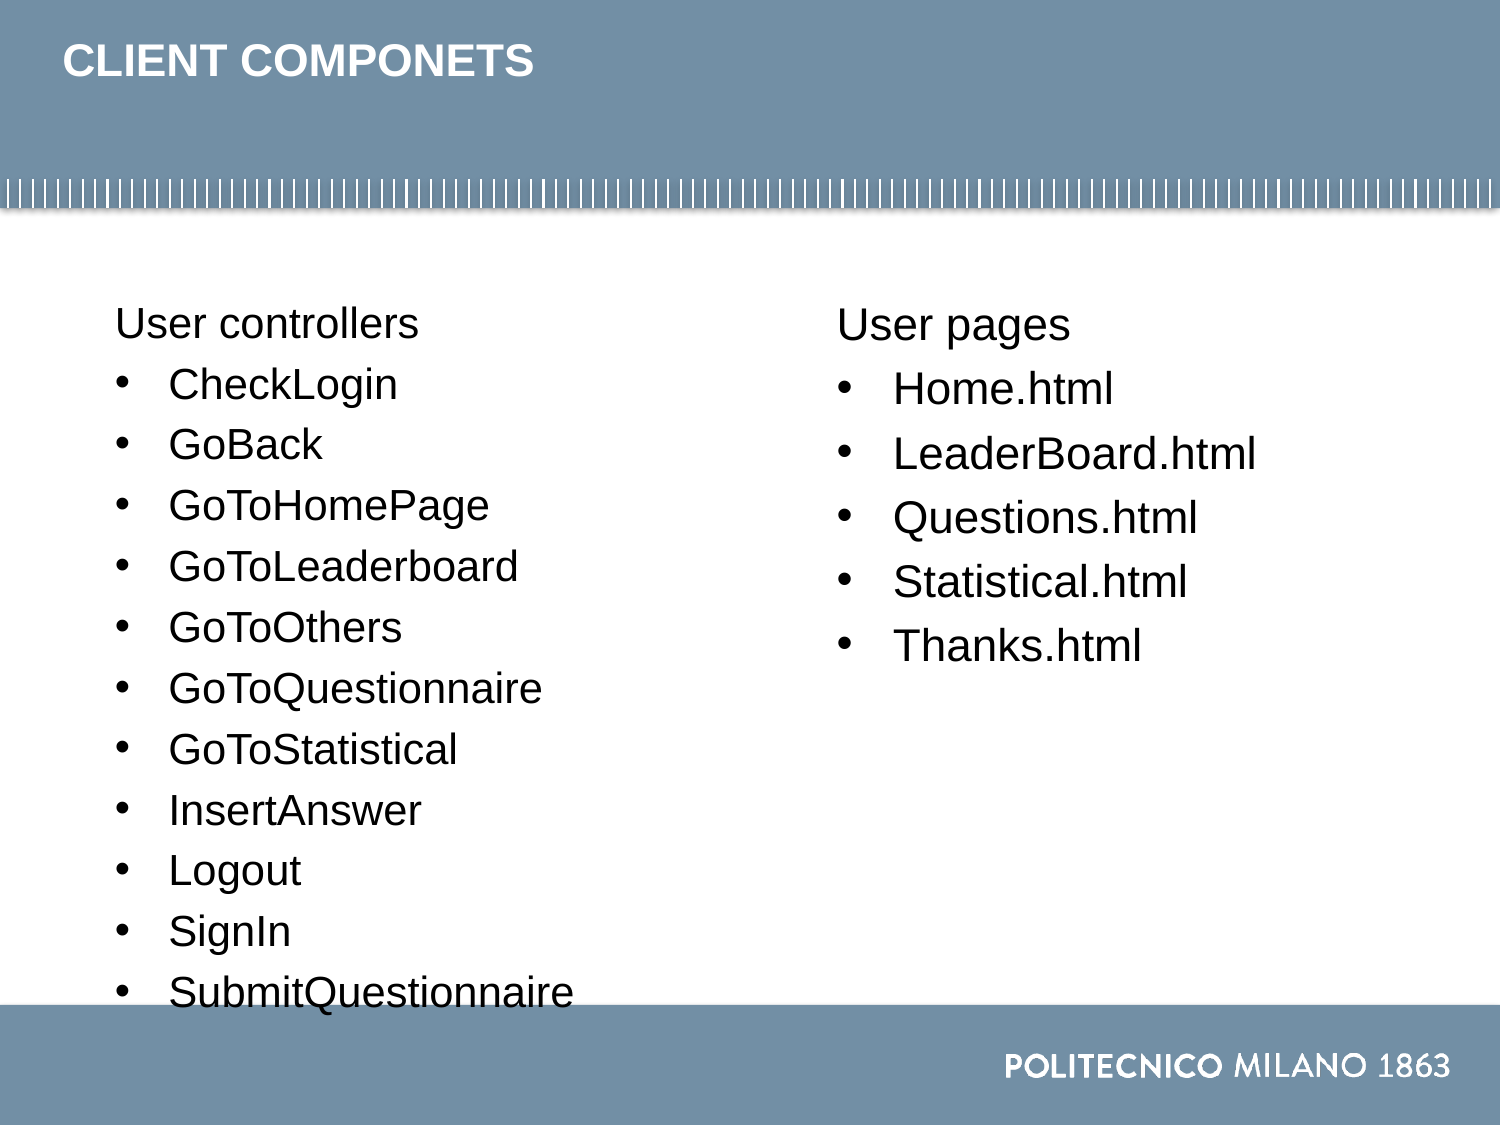

# CLIENT COMPONETS
User controllers
CheckLogin
GoBack
GoToHomePage
GoToLeaderboard
GoToOthers
GoToQuestionnaire
GoToStatistical
InsertAnswer
Logout
SignIn
SubmitQuestionnaire

User pages
Home.html
LeaderBoard.html
Questions.html
Statistical.html
Thanks.html